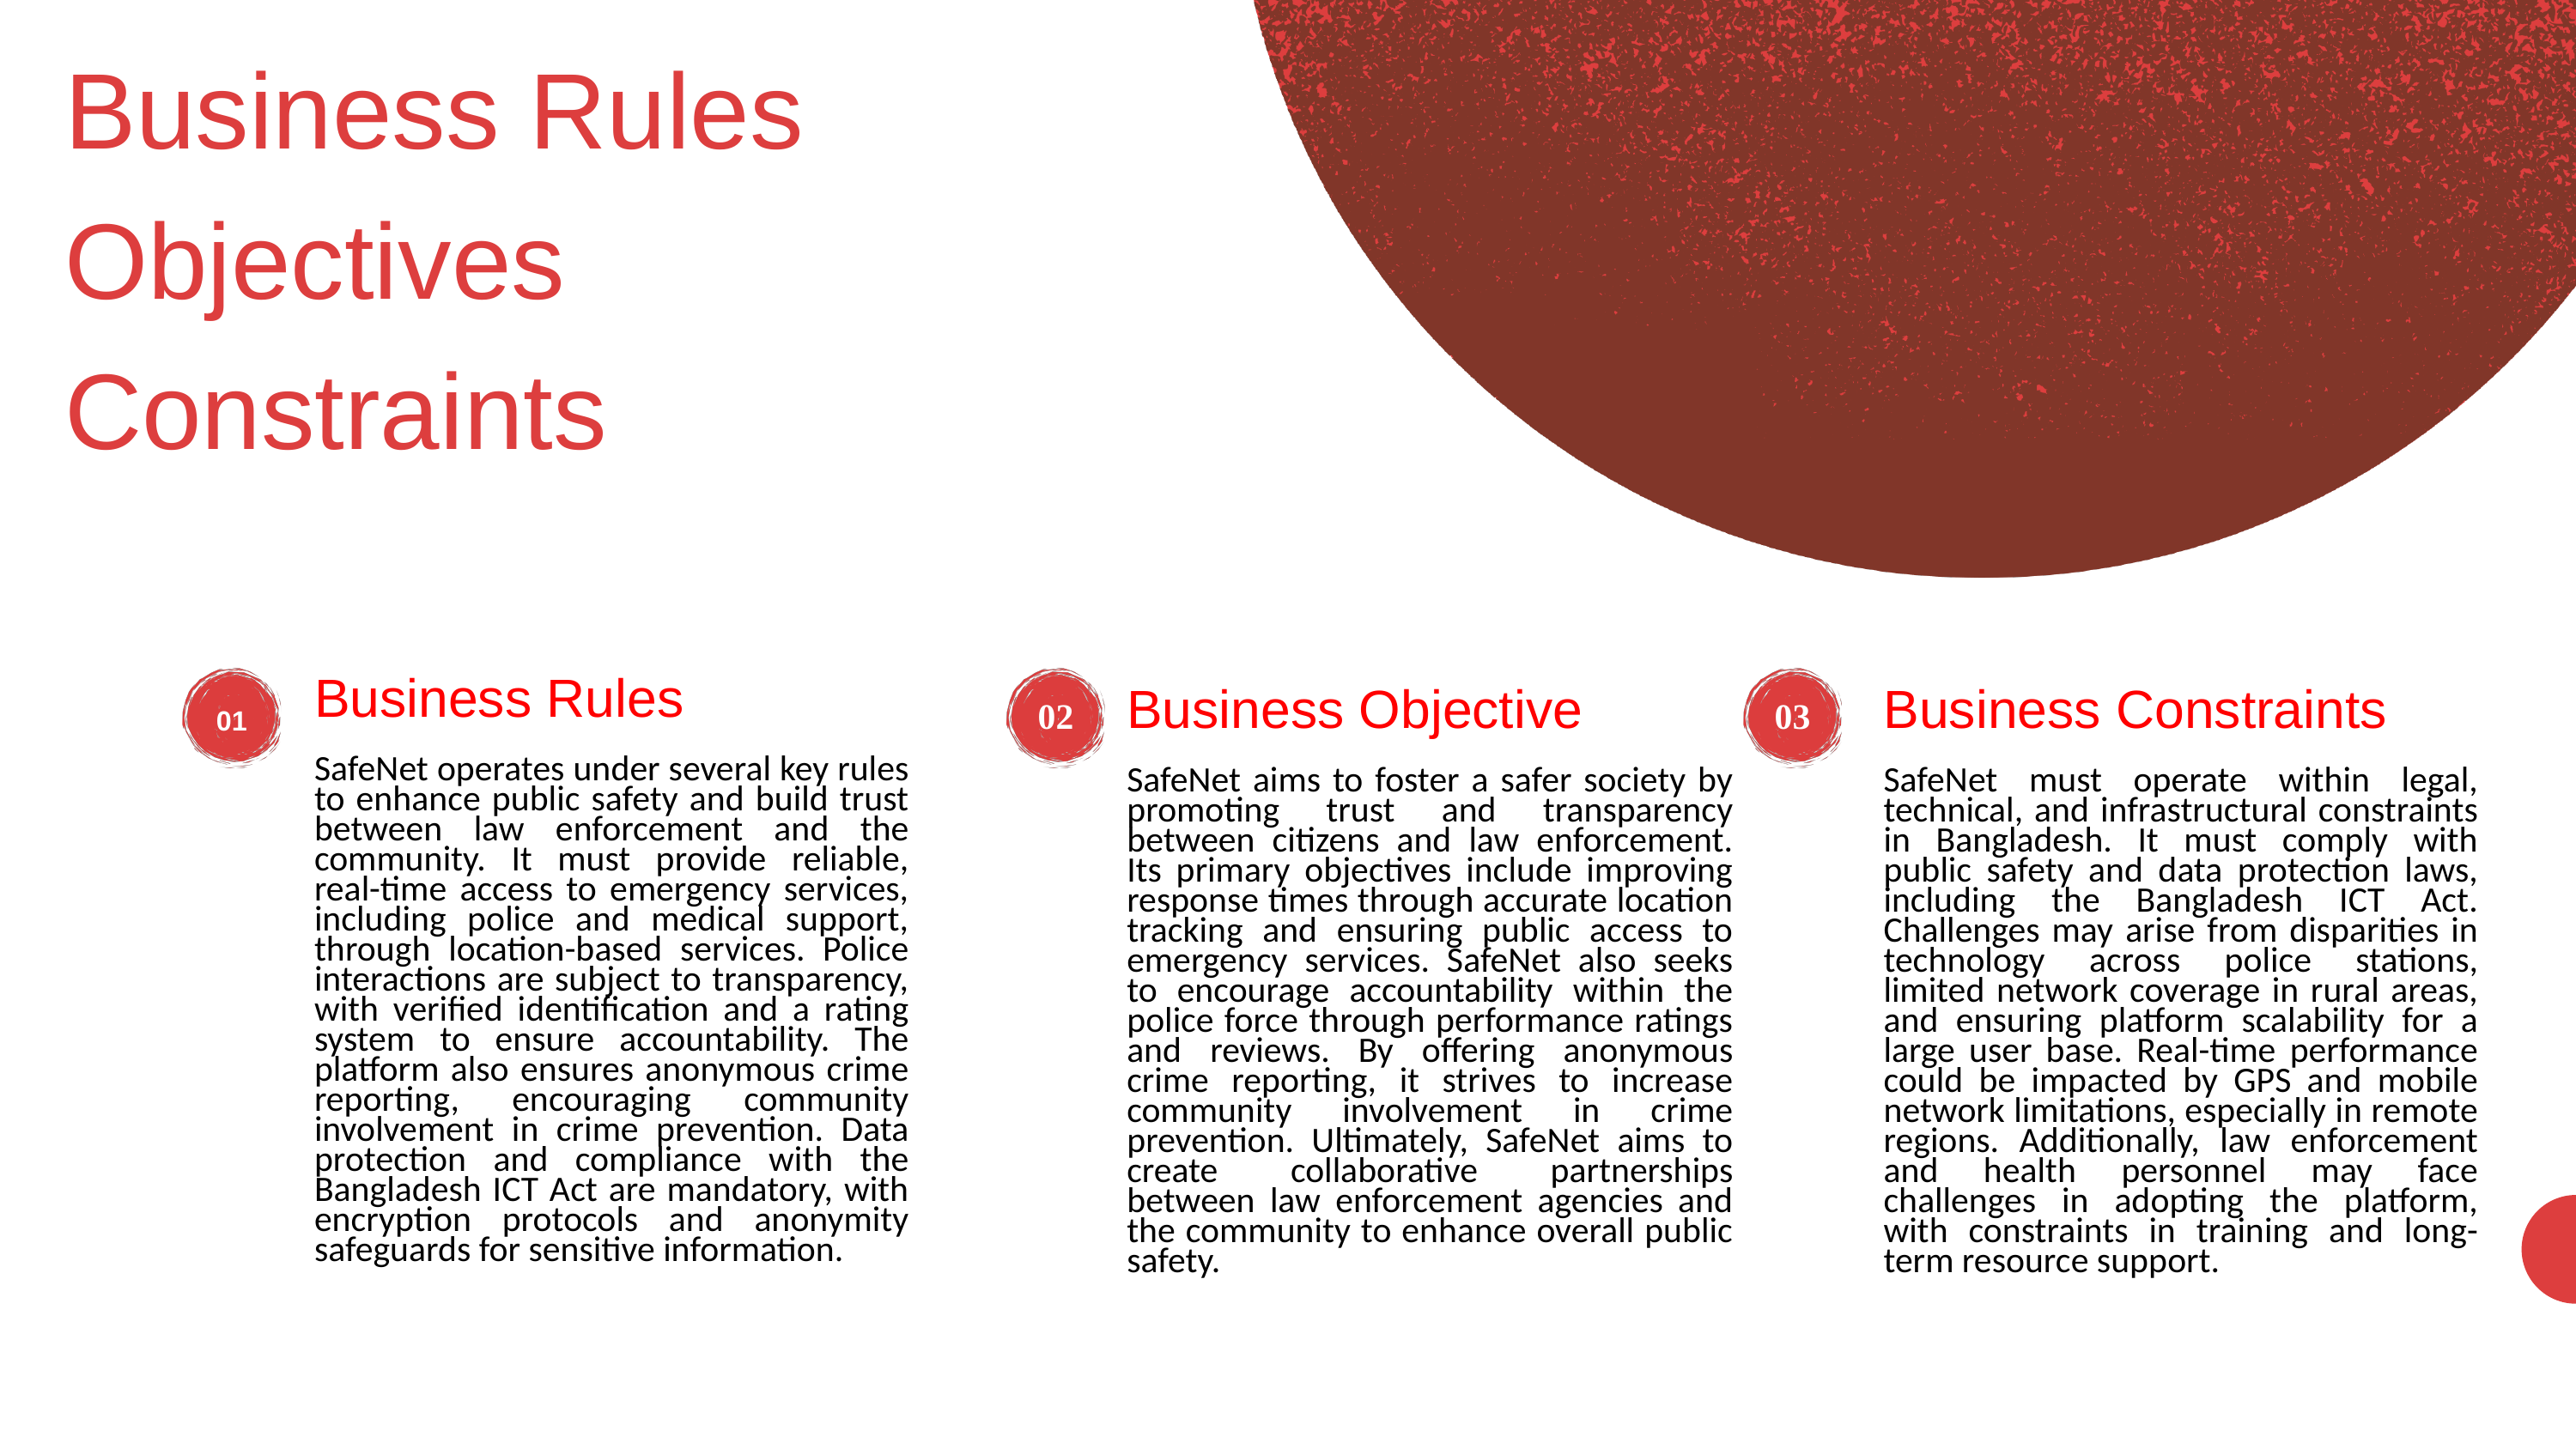

Business Rules
Objectives
Constraints

Business Rules
SafeNet operates under several key rules to enhance public safety and build trust between law enforcement and the community. It must provide reliable, real-time access to emergency services, including police and medical support, through location-based services. Police interactions are subject to transparency, with verified identification and a rating system to ensure accountability. The platform also ensures anonymous crime reporting, encouraging community involvement in crime prevention. Data protection and compliance with the Bangladesh ICT Act are mandatory, with encryption protocols and anonymity safeguards for sensitive information.
01
02
03
Business Constraints
SafeNet must operate within legal, technical, and infrastructural constraints in Bangladesh. It must comply with public safety and data protection laws, including the Bangladesh ICT Act. Challenges may arise from disparities in technology across police stations, limited network coverage in rural areas, and ensuring platform scalability for a large user base. Real-time performance could be impacted by GPS and mobile network limitations, especially in remote regions. Additionally, law enforcement and health personnel may face challenges in adopting the platform, with constraints in training and long-term resource support.
Business Objective
SafeNet aims to foster a safer society by promoting trust and transparency between citizens and law enforcement. Its primary objectives include improving response times through accurate location tracking and ensuring public access to emergency services. SafeNet also seeks to encourage accountability within the police force through performance ratings and reviews. By offering anonymous crime reporting, it strives to increase community involvement in crime prevention. Ultimately, SafeNet aims to create collaborative partnerships between law enforcement agencies and the community to enhance overall public safety.